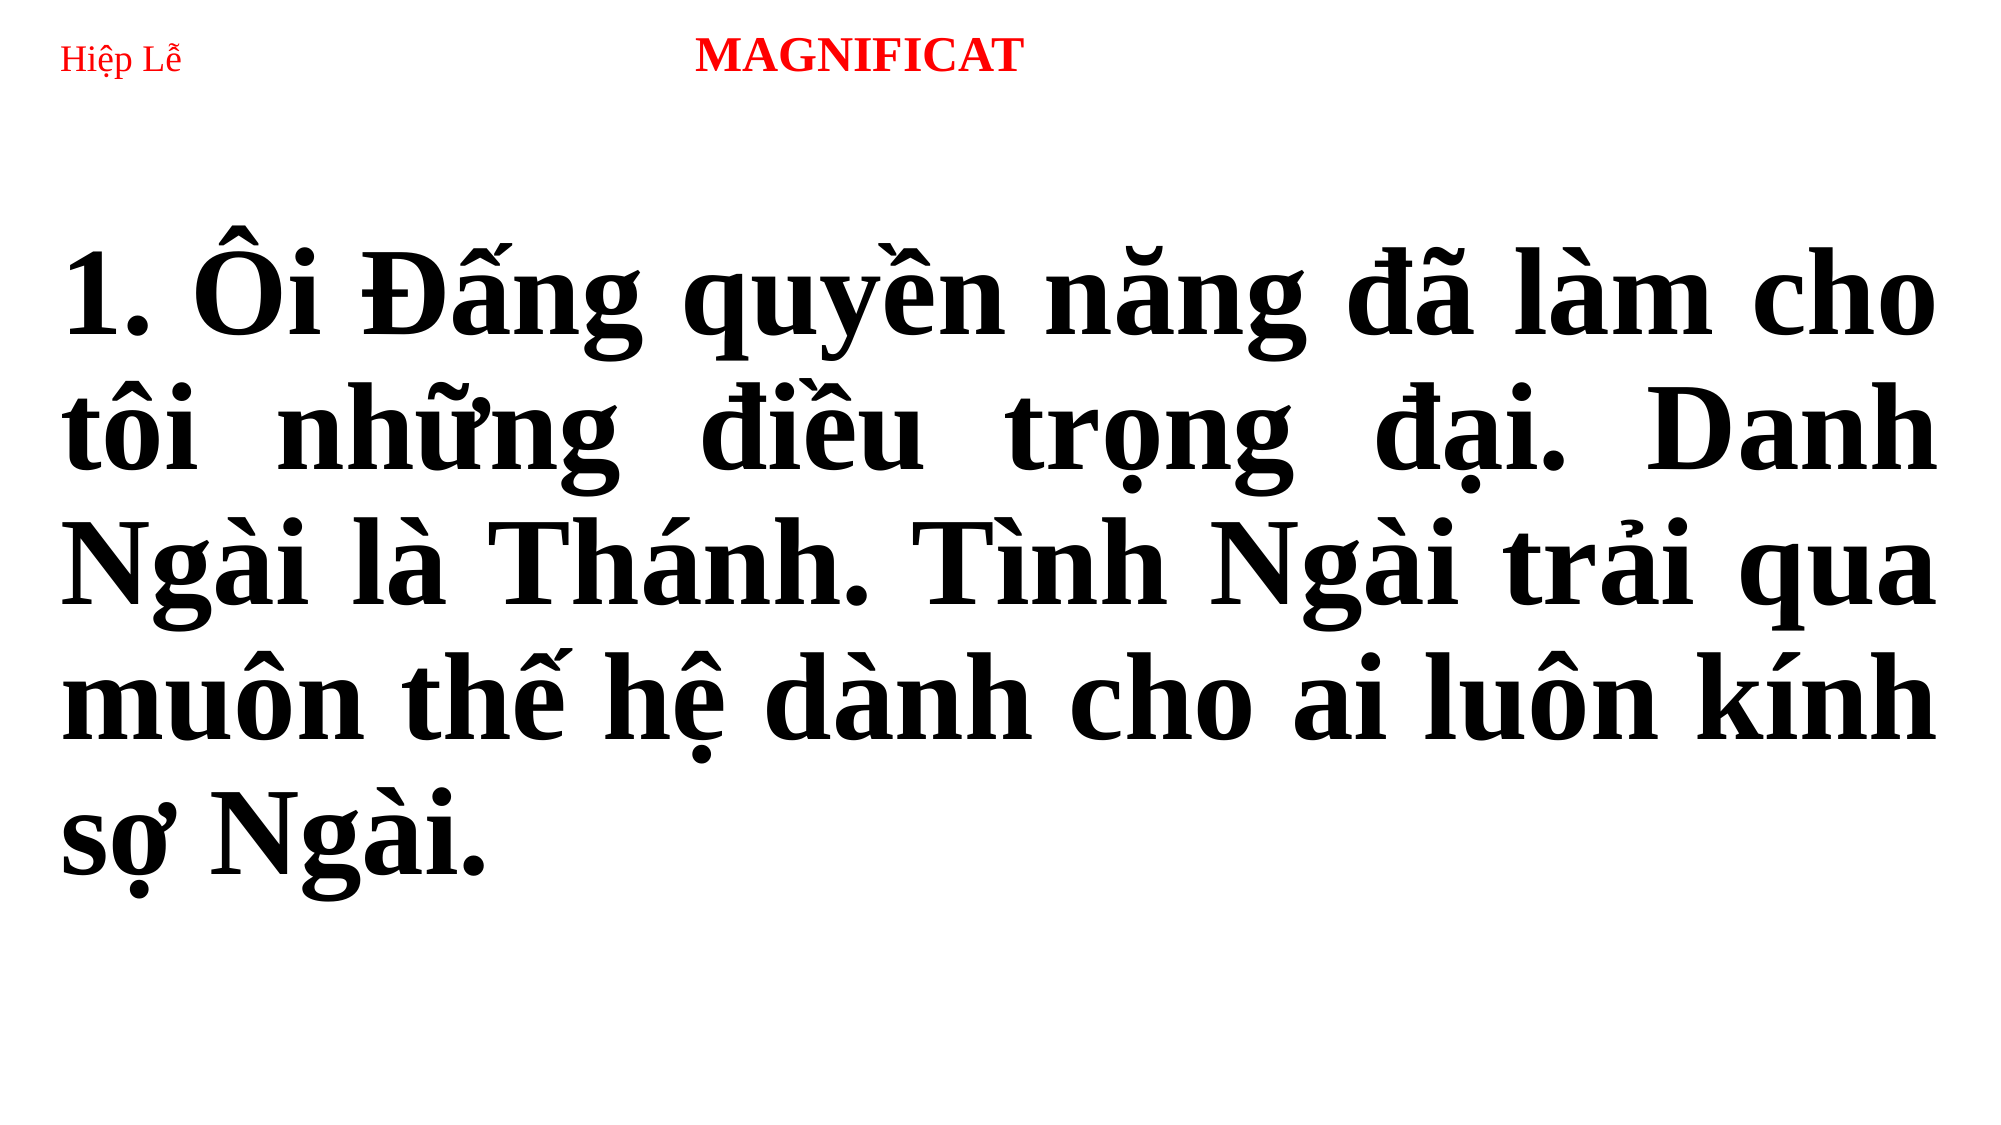

# Hiệp Lễ                                                      MAGNIFICAT
1. Ôi Đấng quyền năng đã làm cho tôi những điều trọng đại. Danh Ngài là Thánh. Tình Ngài trải qua muôn thế hệ dành cho ai luôn kính sợ Ngài.